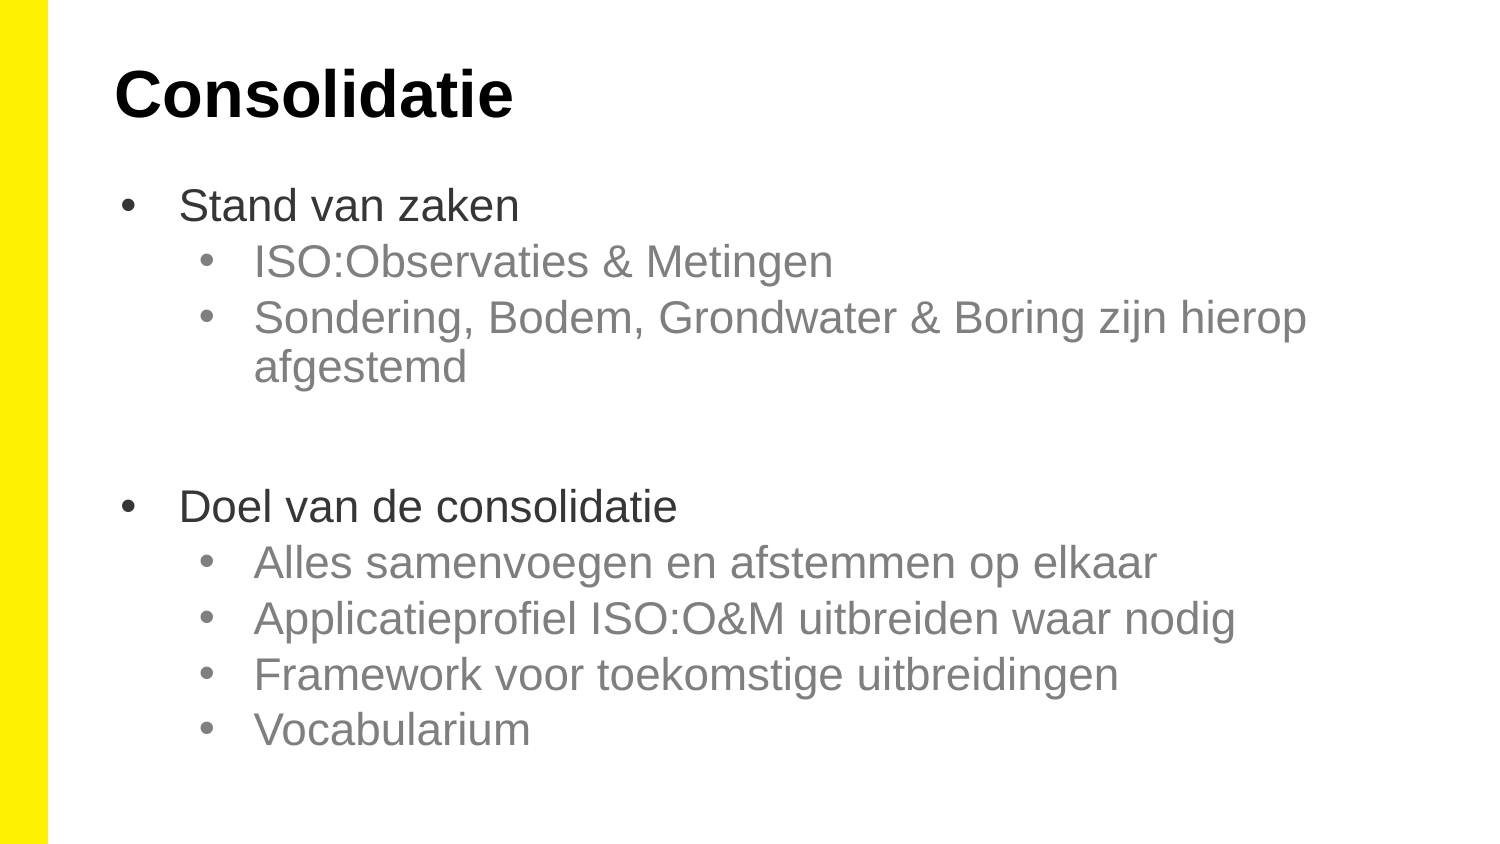

Consolidatie
Stand van zaken
ISO:Observaties & Metingen
Sondering, Bodem, Grondwater & Boring zijn hierop afgestemd

Doel van de consolidatie
Alles samenvoegen en afstemmen op elkaar
Applicatieprofiel ISO:O&M uitbreiden waar nodig
Framework voor toekomstige uitbreidingen
Vocabularium